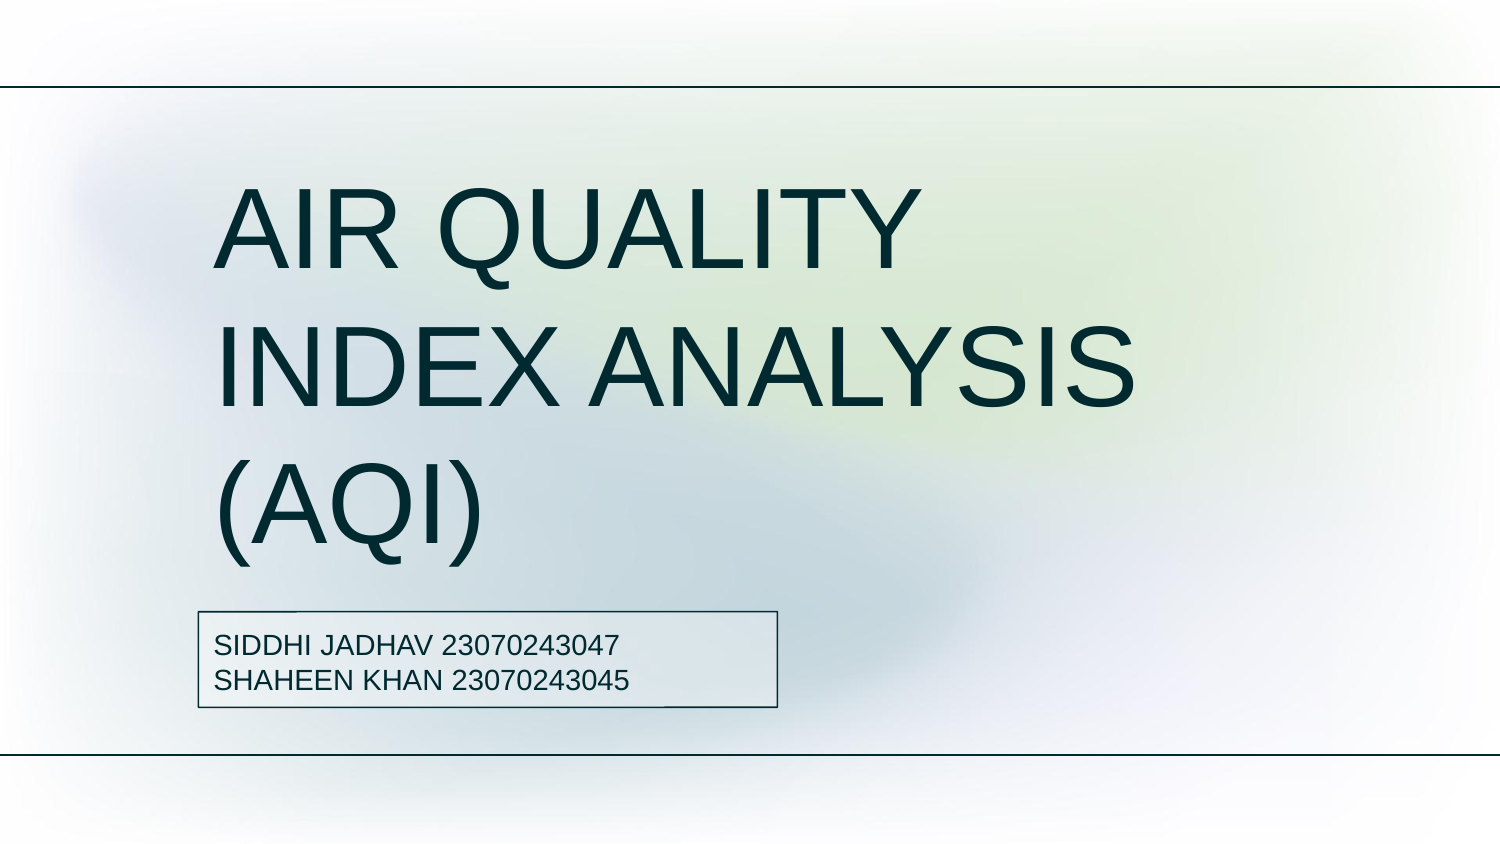

# AIR QUALITY INDEX ANALYSIS
(AQI)
SIDDHI JADHAV 23070243047
SHAHEEN KHAN 23070243045